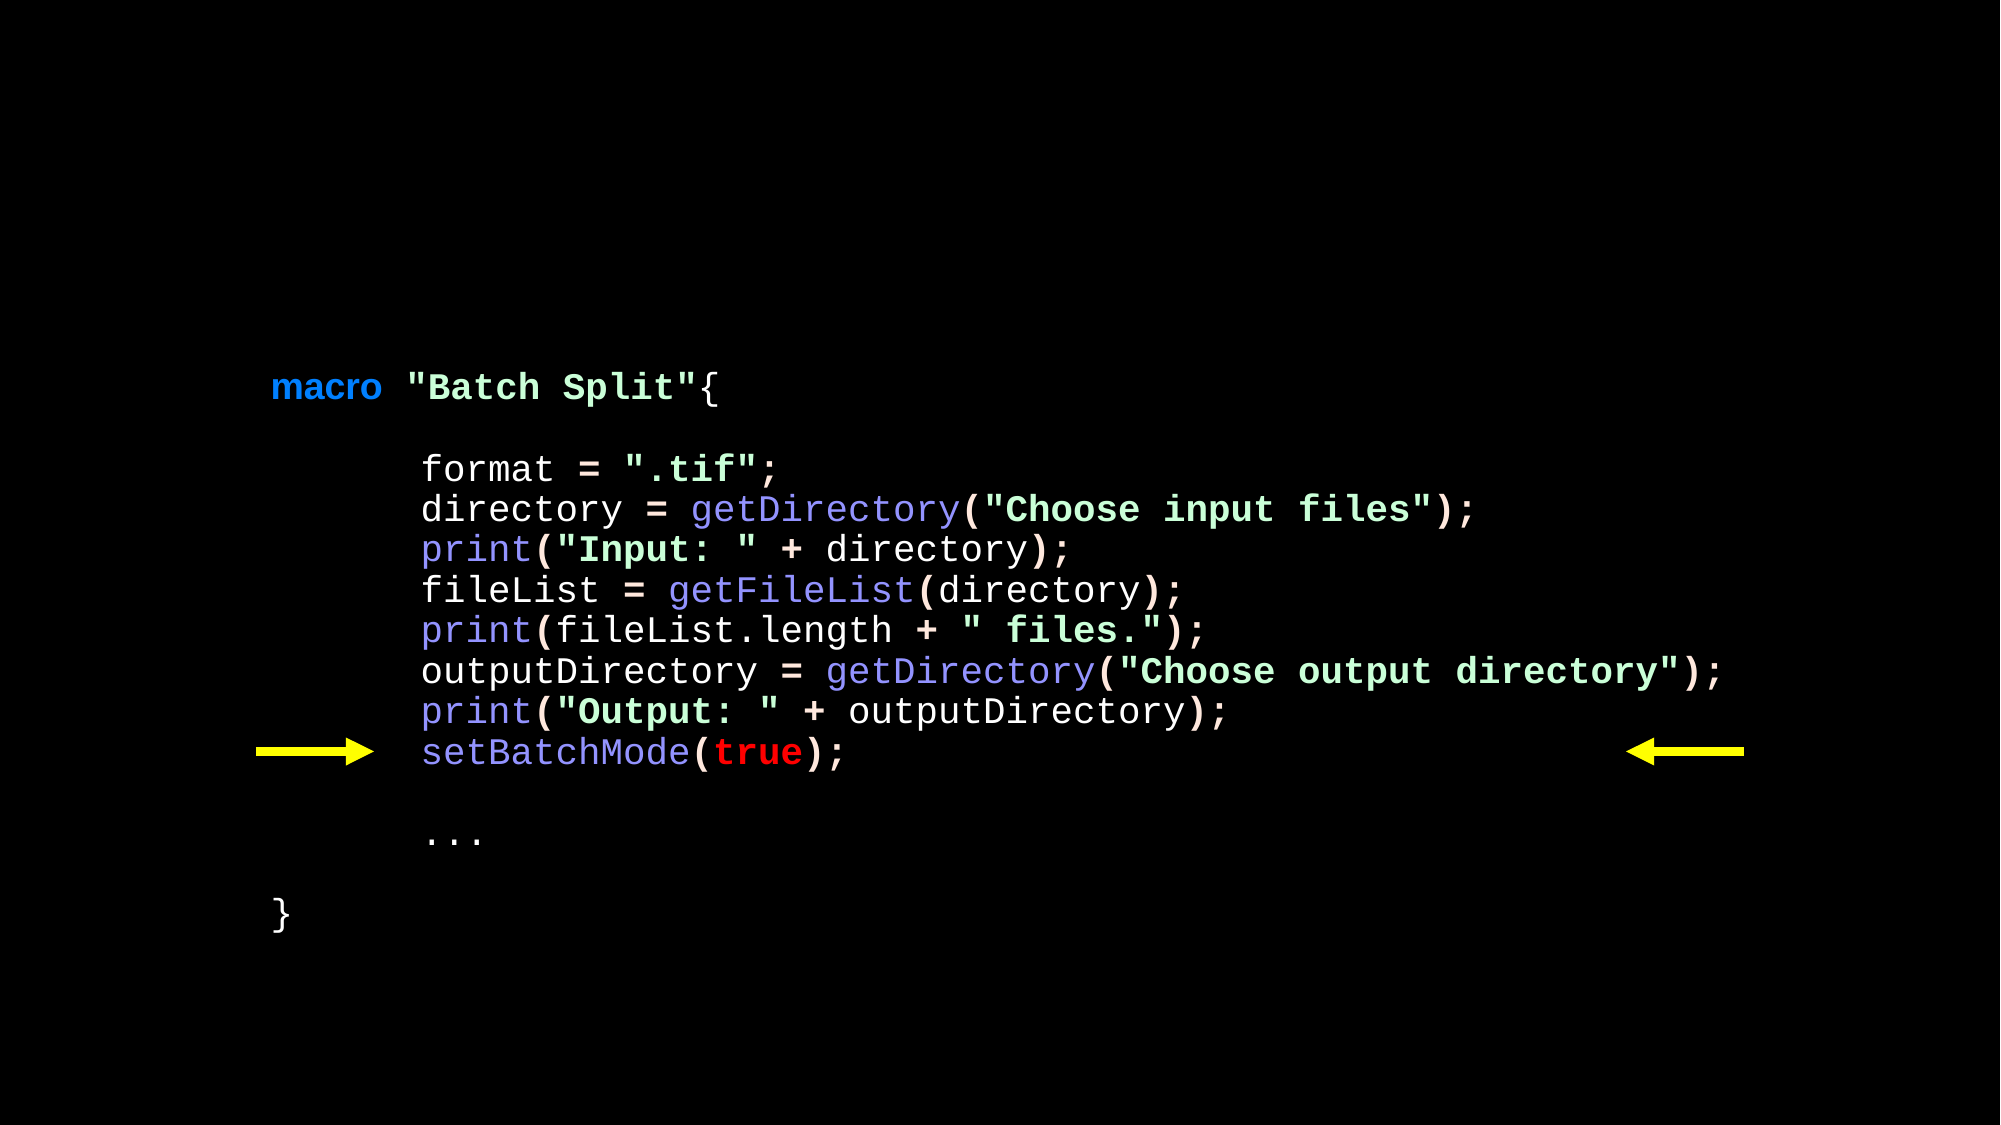

macro "Batch Split"{

	format = ".tif";
	directory = getDirectory("Choose input files");
	print("Input: " + directory);
	fileList = getFileList(directory);
	print(fileList.length + " files.");
	outputDirectory = getDirectory("Choose output directory");
	print("Output: " + outputDirectory);
	setBatchMode(true);

	...

}